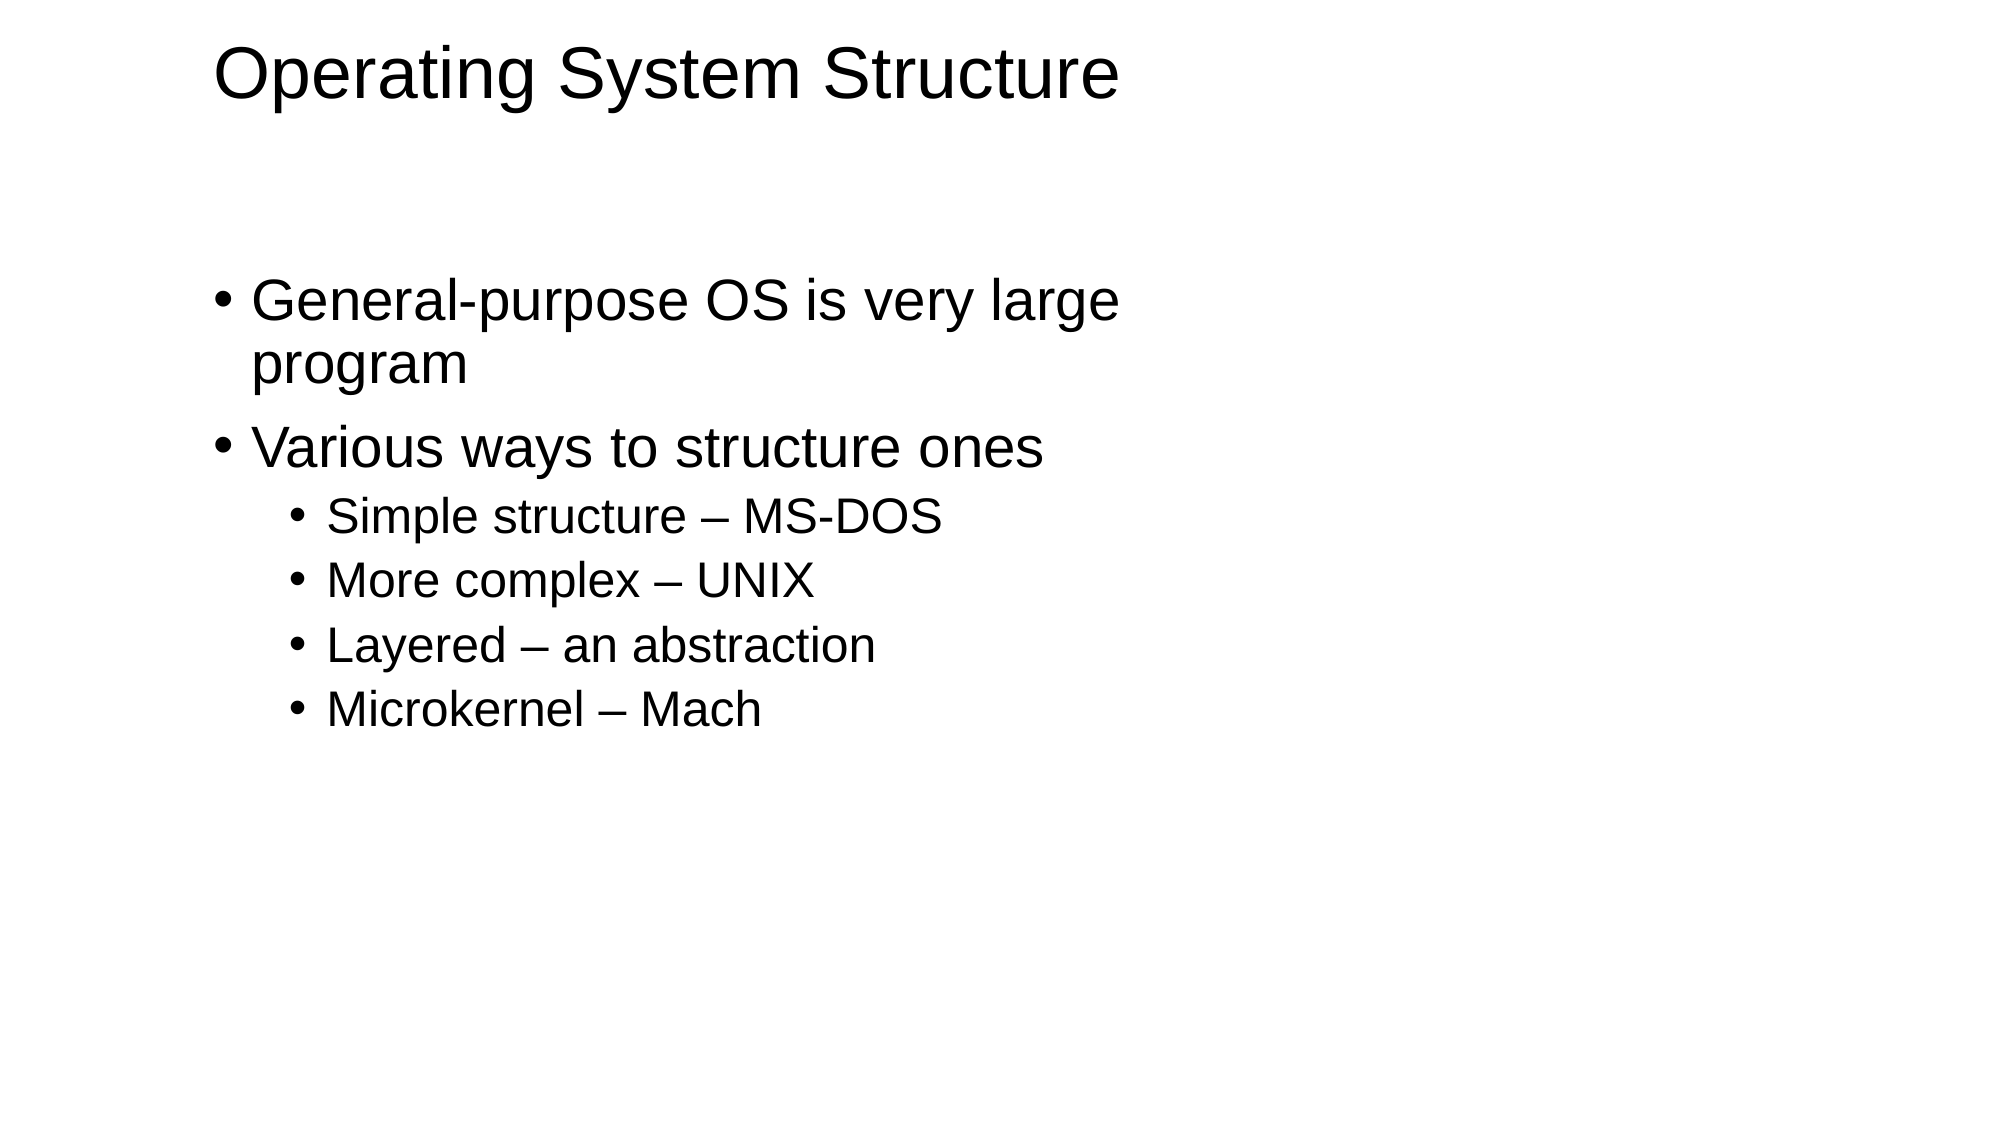

# Operating System Structure
General-purpose OS is very large program
Various ways to structure ones
Simple structure – MS-DOS
More complex – UNIX
Layered – an abstraction
Microkernel – Mach